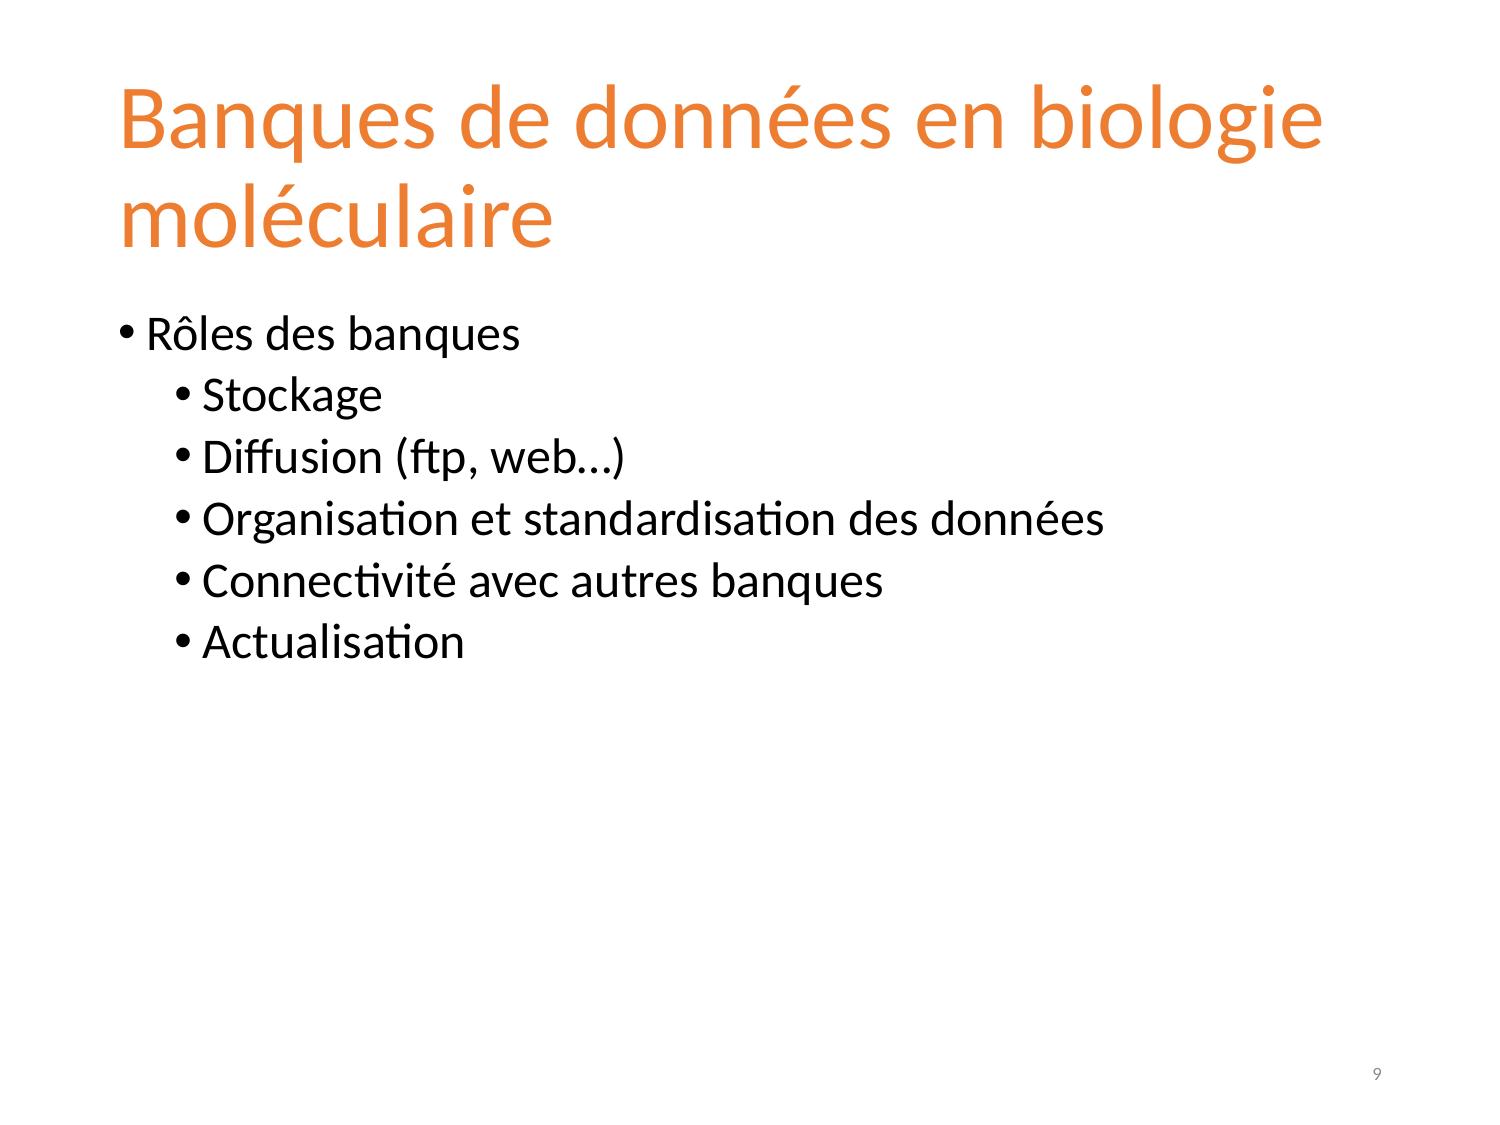

# Banques de données en biologie moléculaire
Rôles des banques
Stockage
Diffusion (ftp, web…)
Organisation et standardisation des données
Connectivité avec autres banques
Actualisation
9